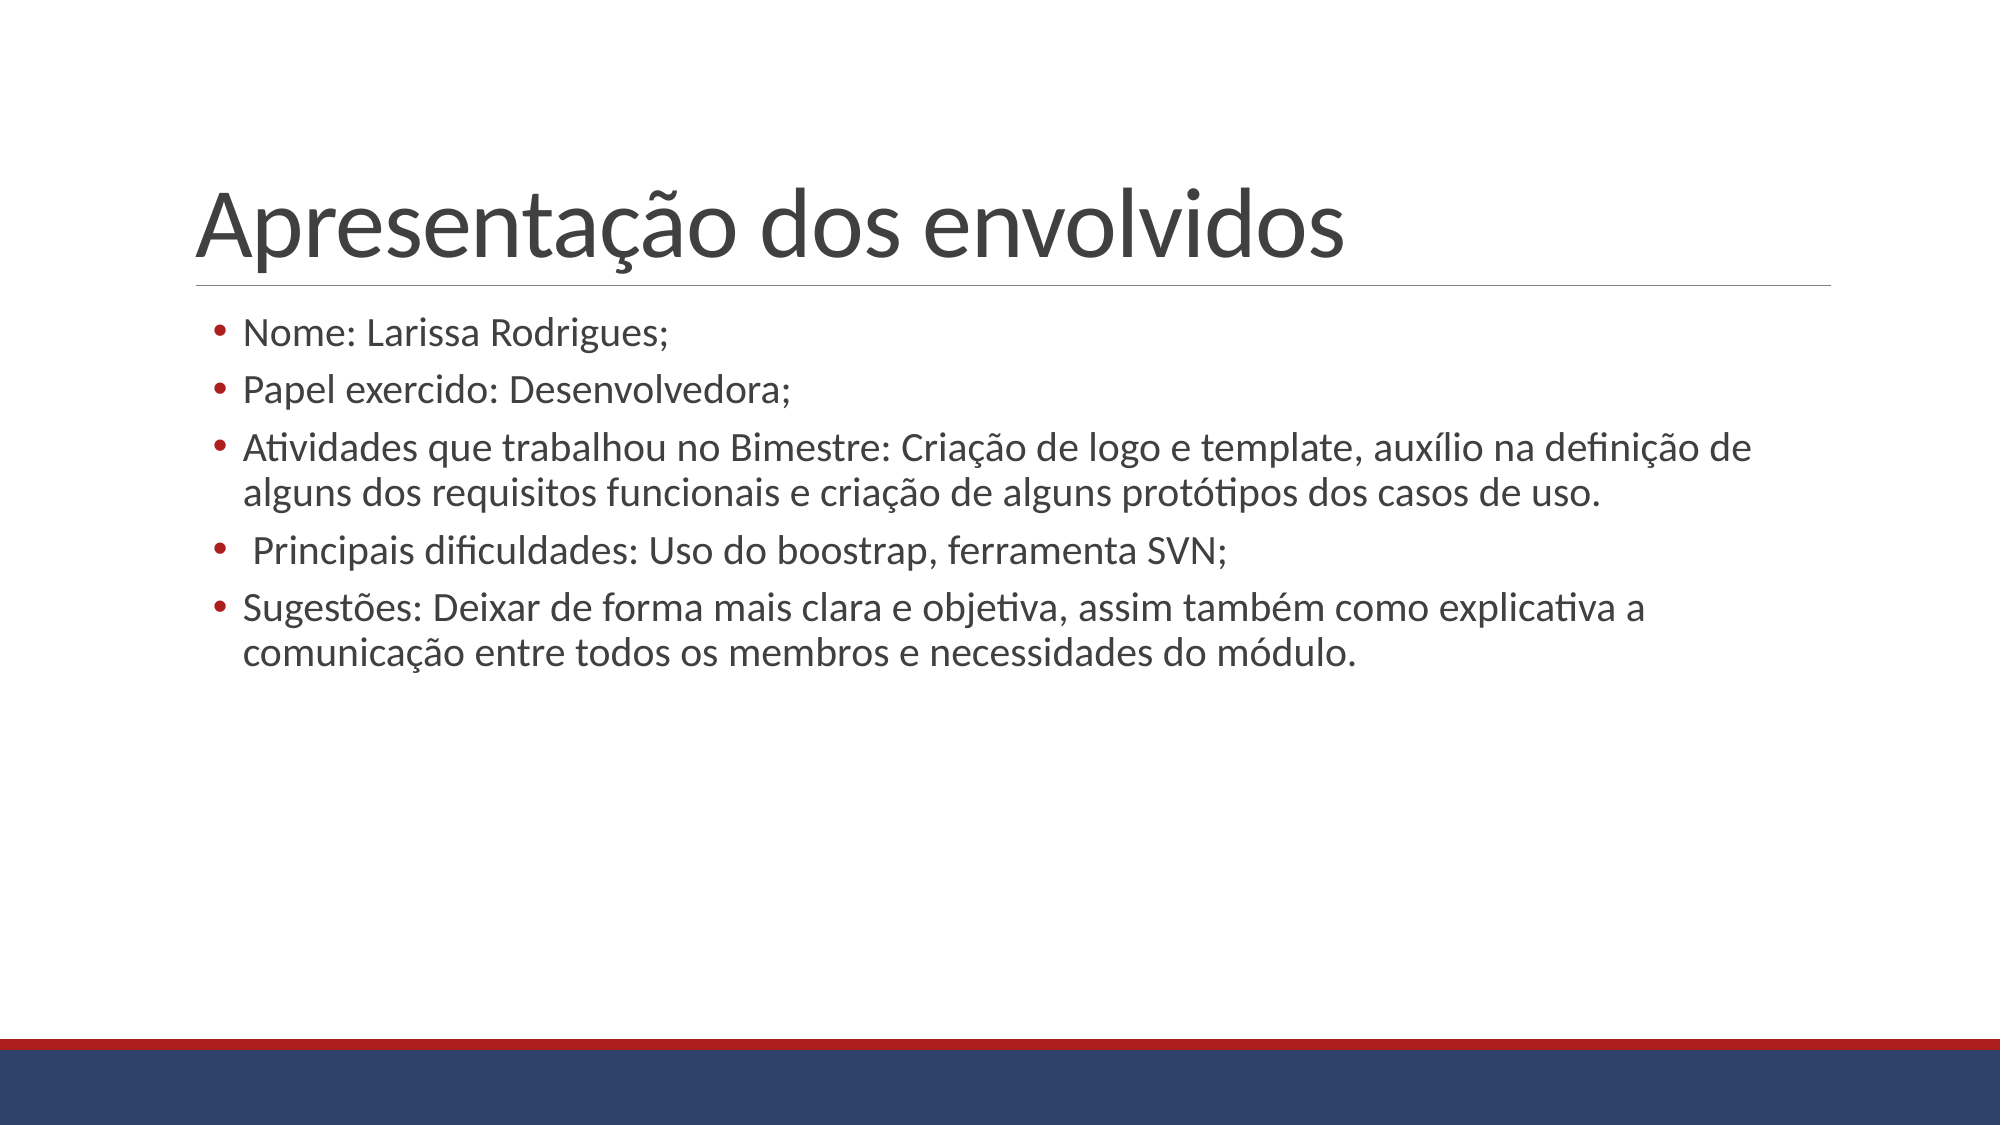

# Apresentação dos envolvidos
Nome: Larissa Rodrigues;
Papel exercido: Desenvolvedora;
Atividades que trabalhou no Bimestre: Criação de logo e template, auxílio na definição de alguns dos requisitos funcionais e criação de alguns protótipos dos casos de uso.
 Principais dificuldades: Uso do boostrap, ferramenta SVN;
Sugestões: Deixar de forma mais clara e objetiva, assim também como explicativa a comunicação entre todos os membros e necessidades do módulo.